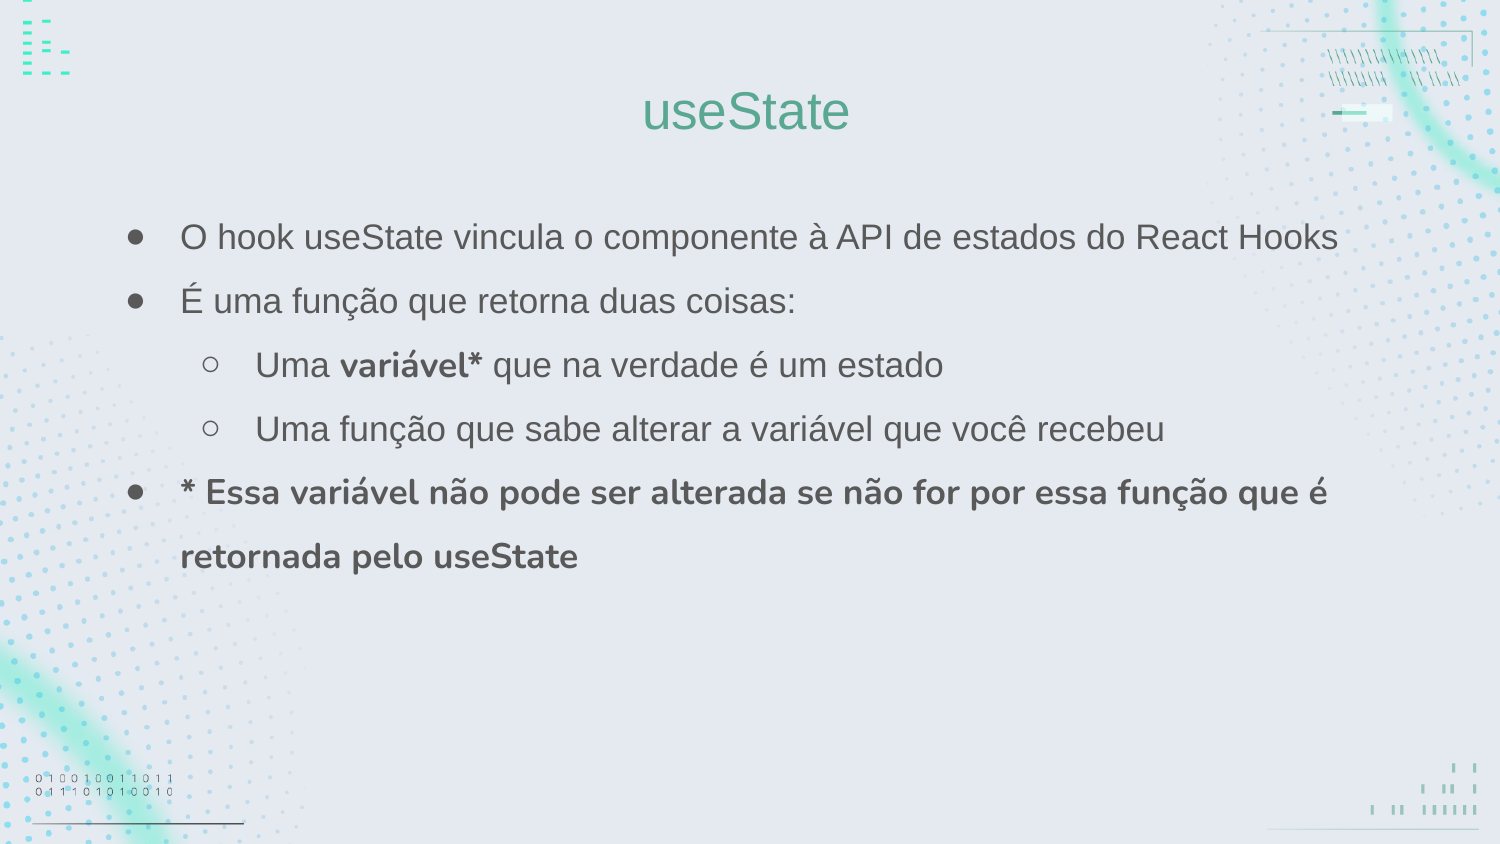

# useState
O hook useState vincula o componente à API de estados do React Hooks
É uma função que retorna duas coisas:
Uma variável* que na verdade é um estado
Uma função que sabe alterar a variável que você recebeu
* Essa variável não pode ser alterada se não for por essa função que é retornada pelo useState